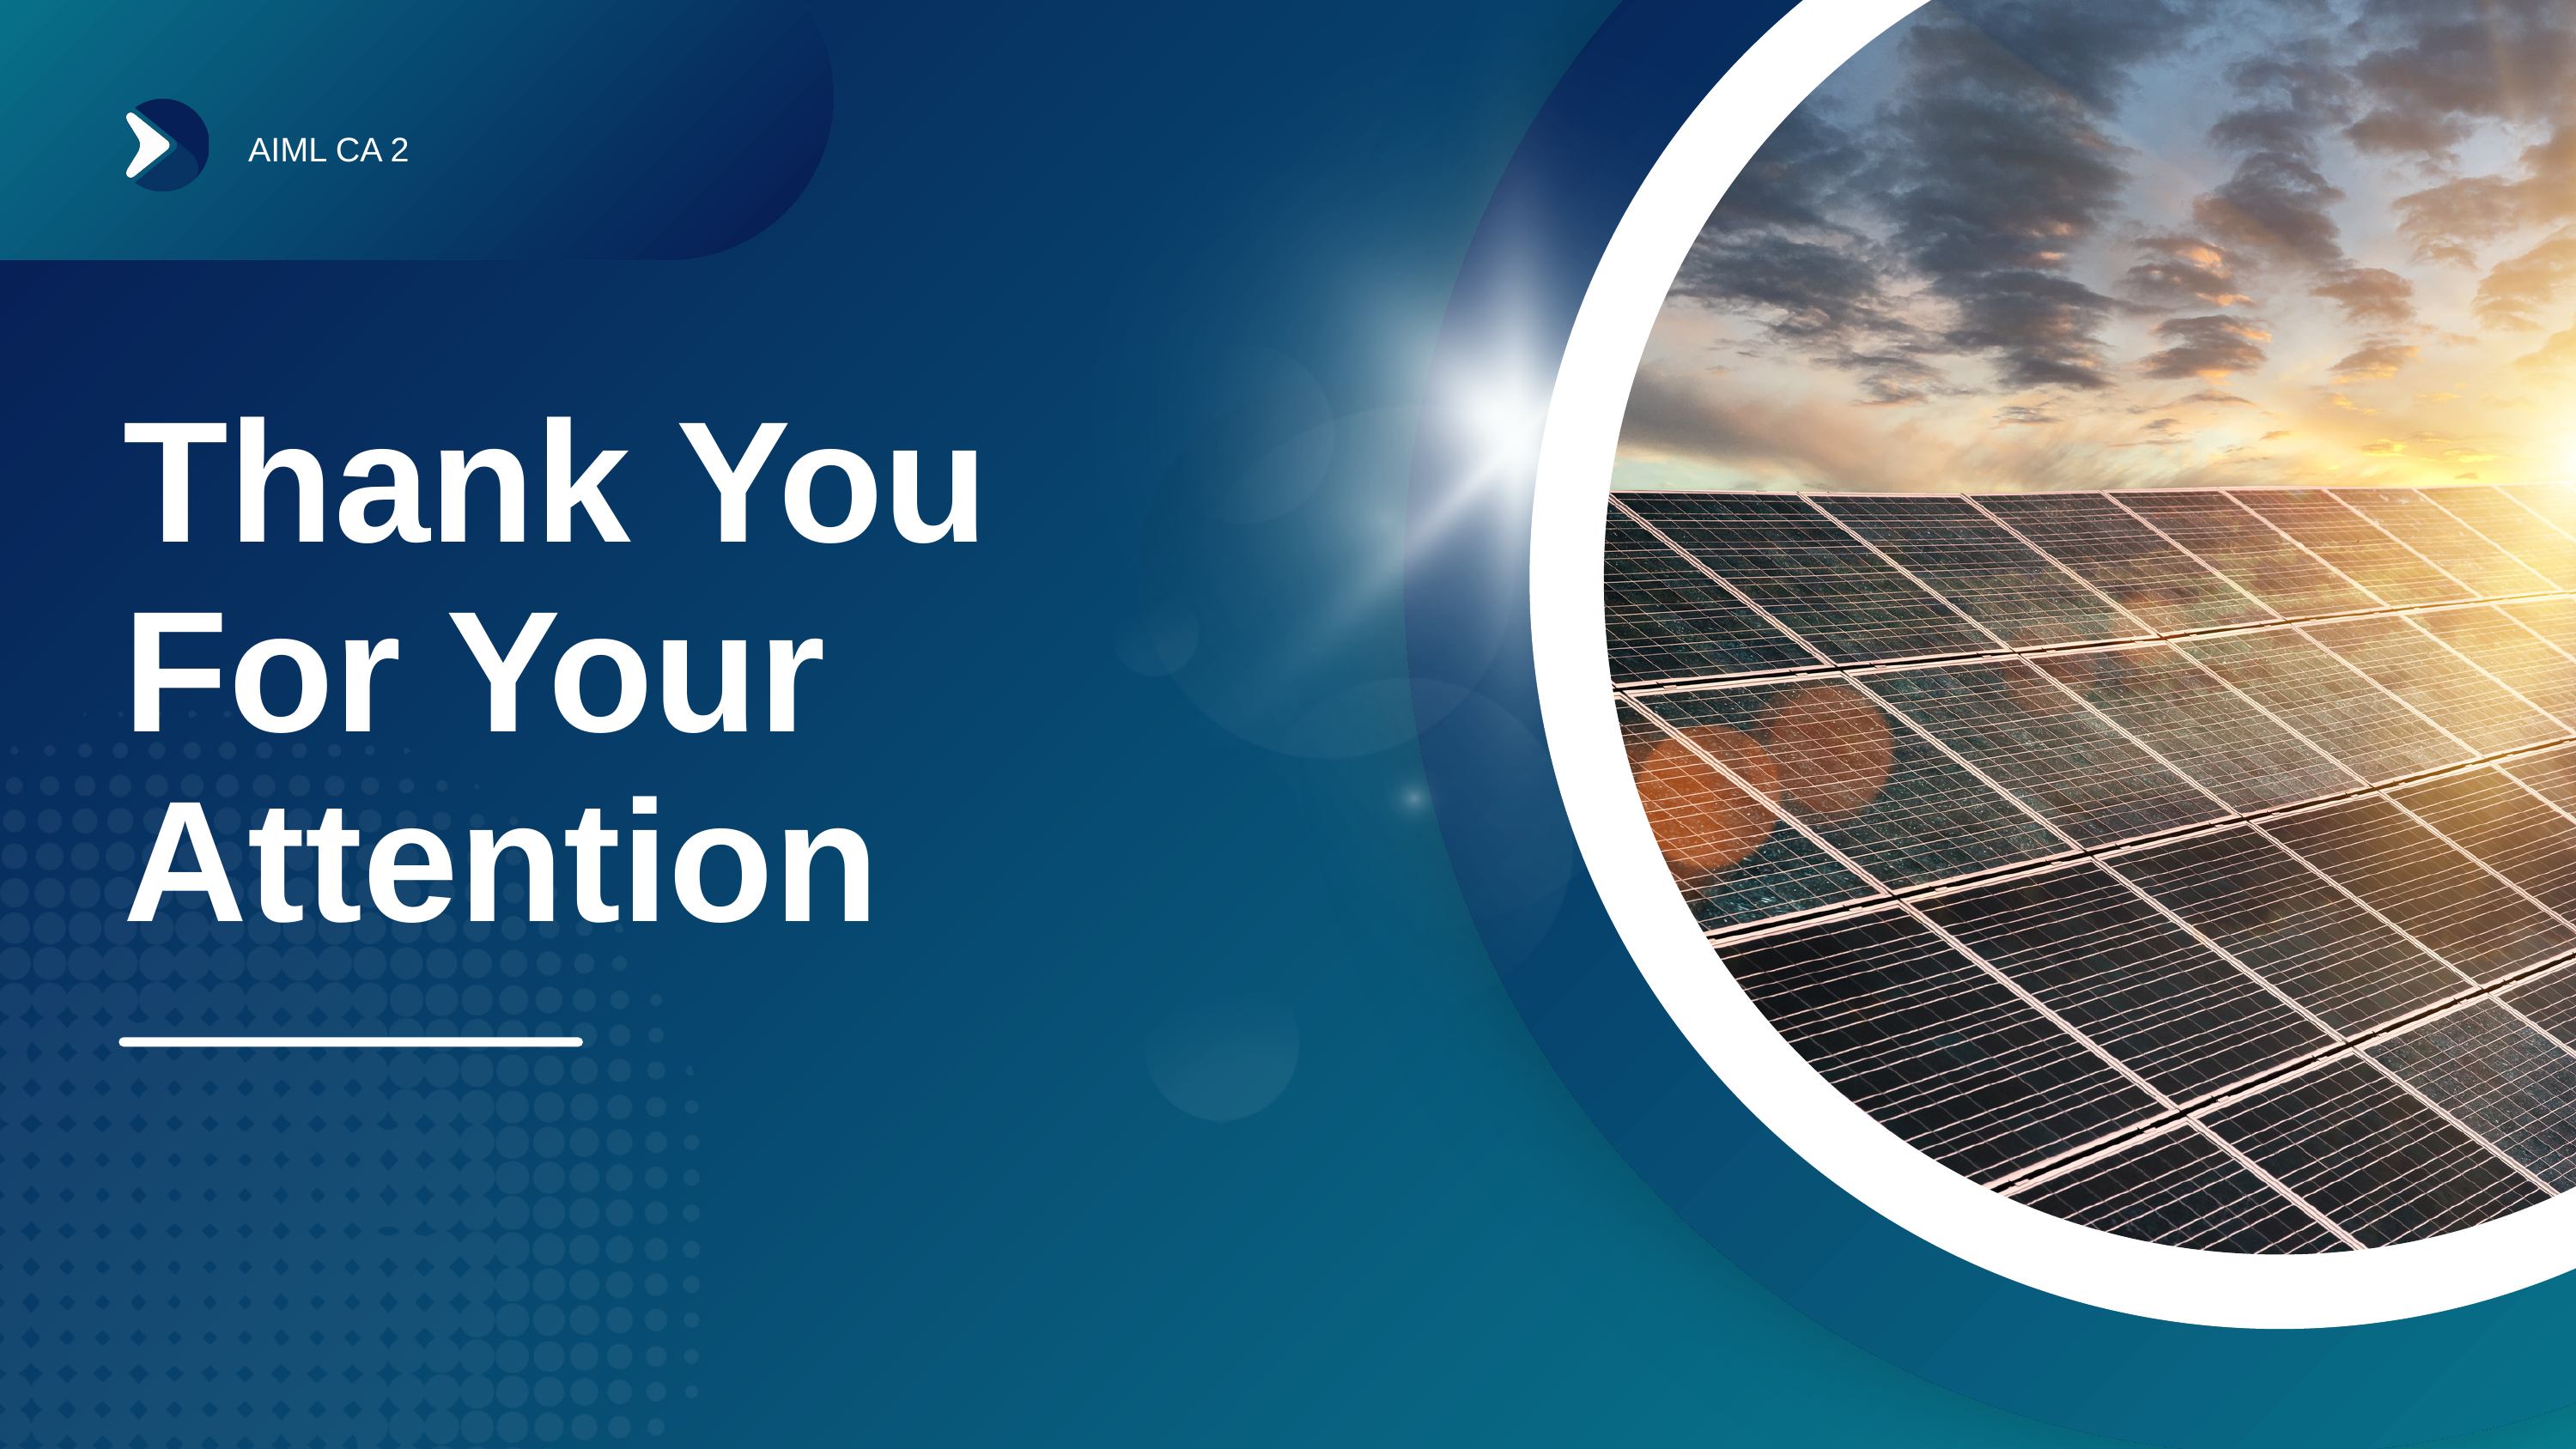

AIML CA 2
Thank You For Your Attention